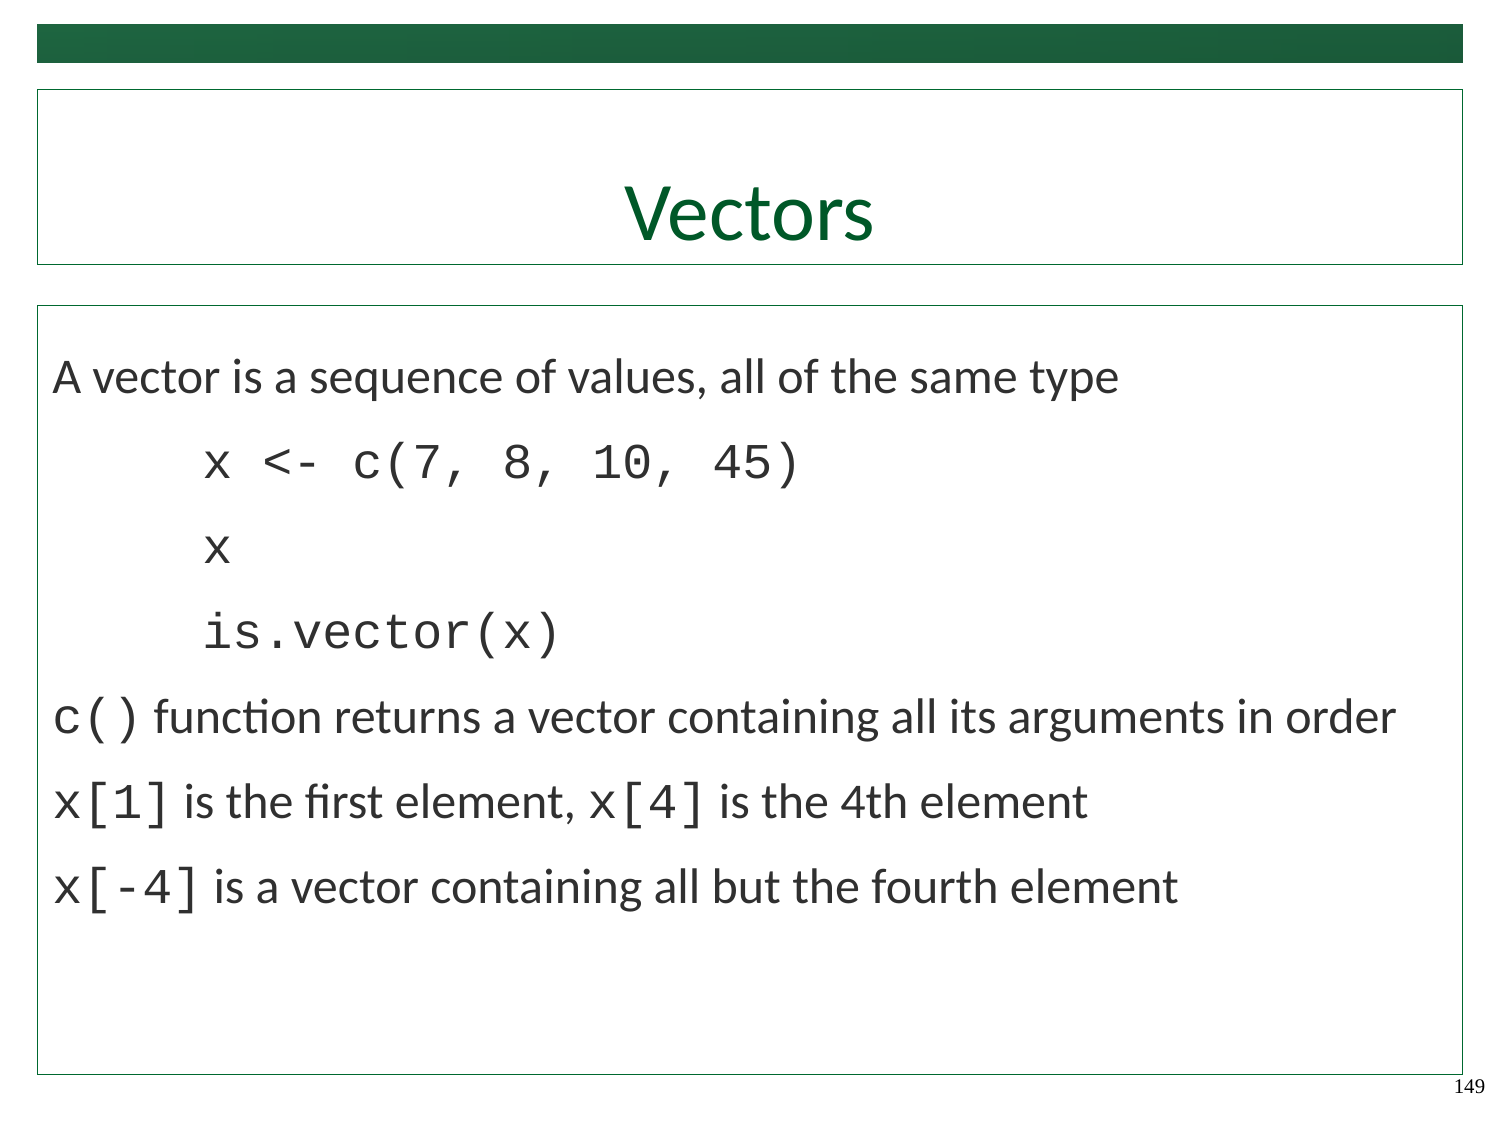

# Vectors
A vector is a sequence of values, all of the same type
	x <- c(7, 8, 10, 45)
	x
	is.vector(x)
c() function returns a vector containing all its arguments in order
x[1] is the first element, x[4] is the 4th element
x[-4] is a vector containing all but the fourth element
149